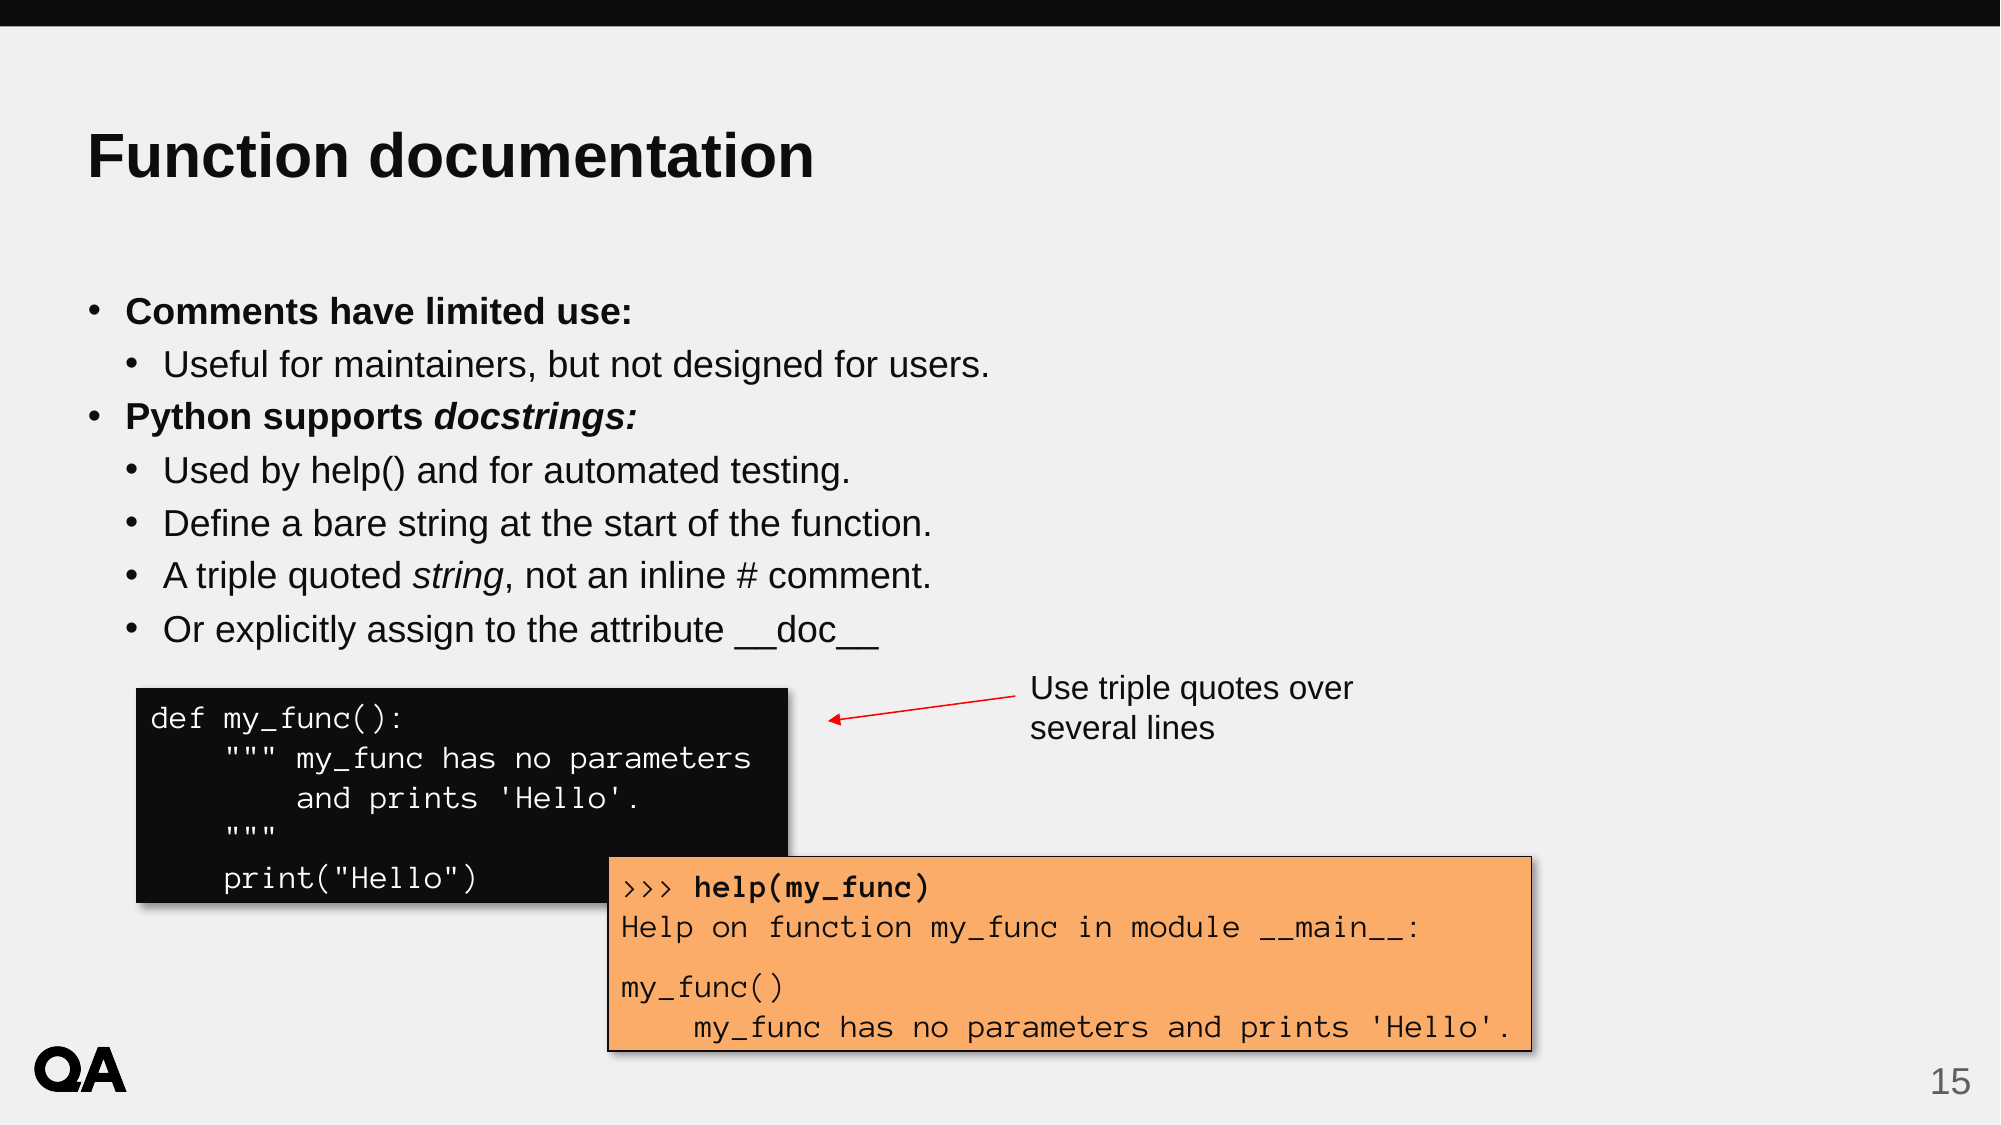

# Function documentation
Comments have limited use:
Useful for maintainers, but not designed for users.
Python supports docstrings:
Used by help() and for automated testing.
Define a bare string at the start of the function.
A triple quoted string, not an inline # comment.
Or explicitly assign to the attribute __doc__
Use triple quotes over several lines
def my_func():
    """ my_func has no parameters
        and prints 'Hello'.
    """
    print("Hello")

>>> help(my_func)
Help on function my_func in module __main__:

my_func()
    my_func has no parameters and prints 'Hello'.
15